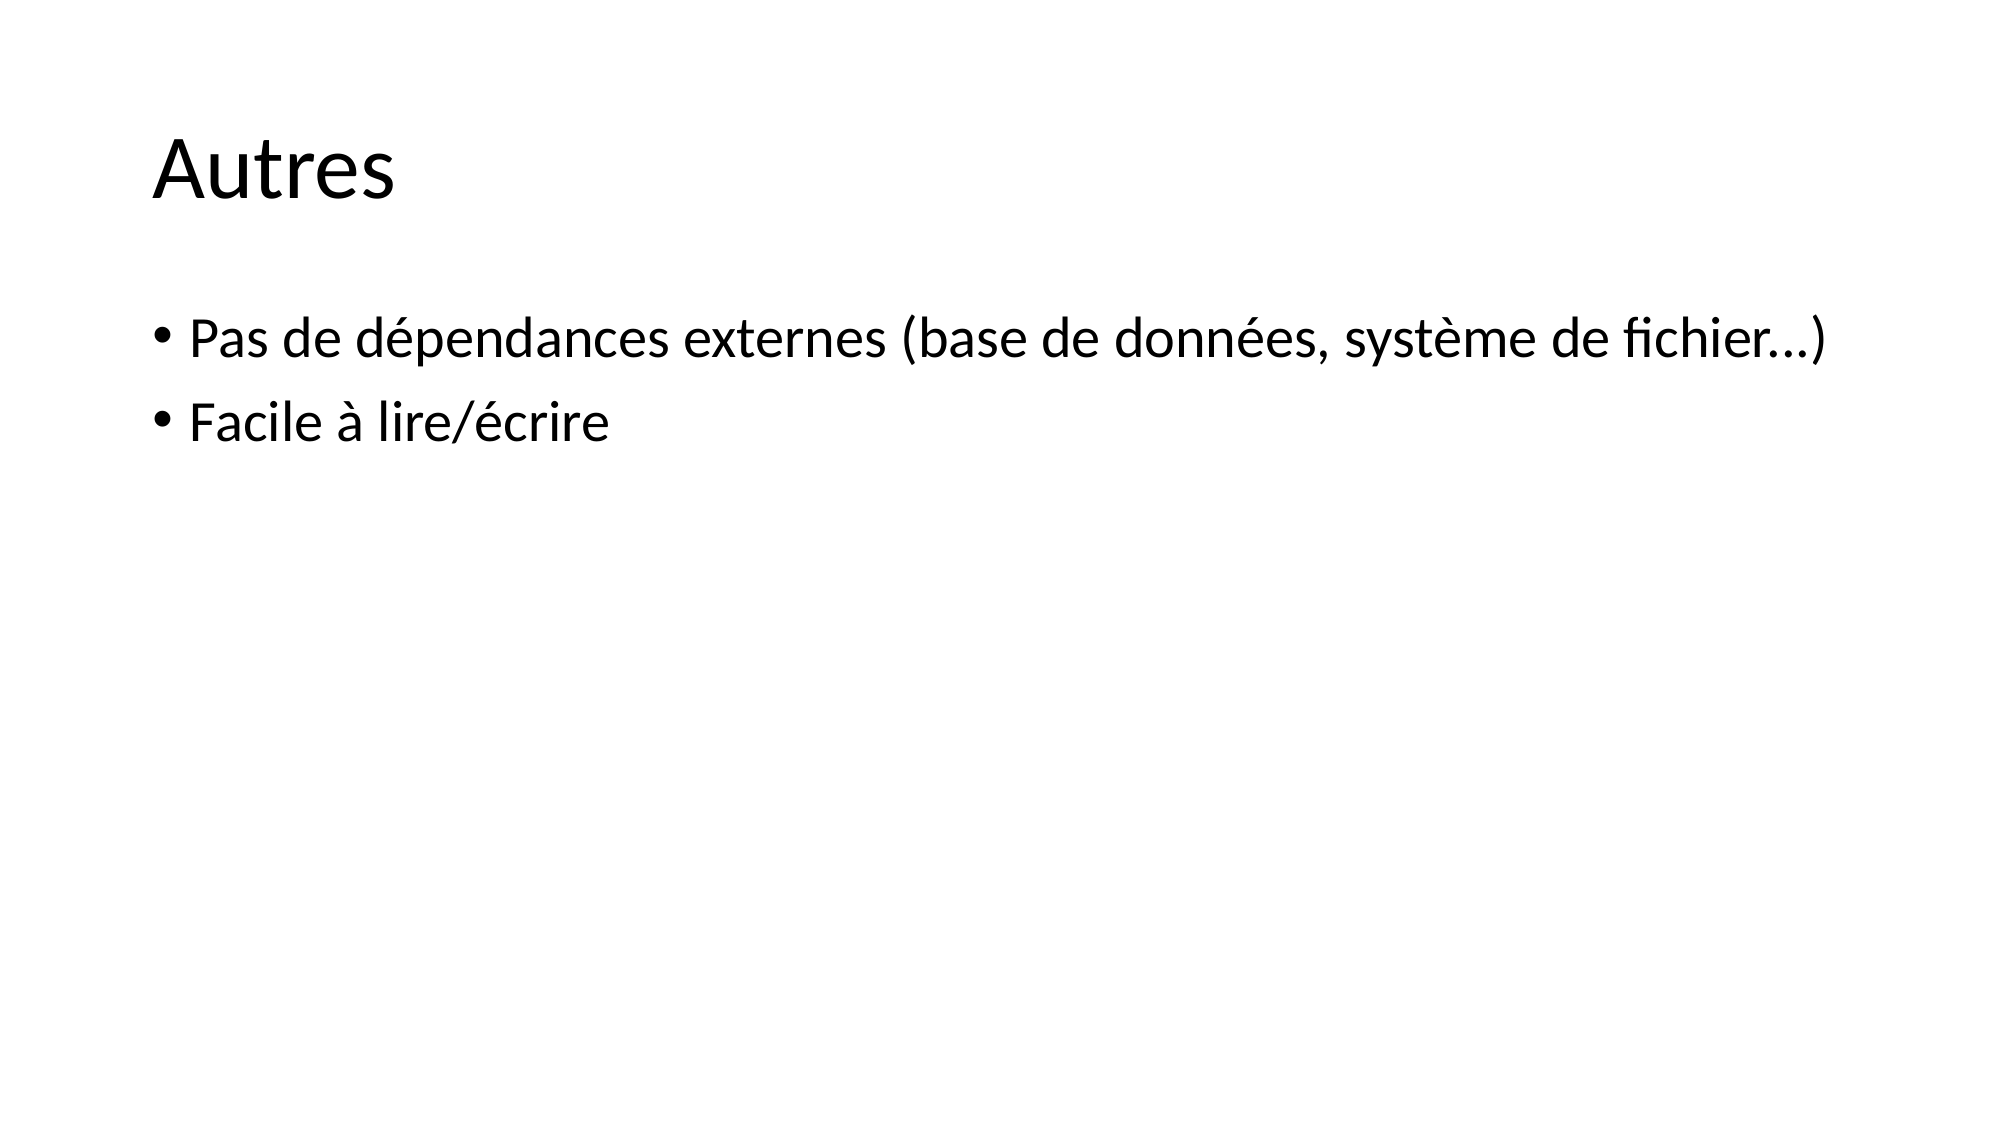

# Autres
Pas de dépendances externes (base de données, système de fichier...)
Facile à lire/écrire